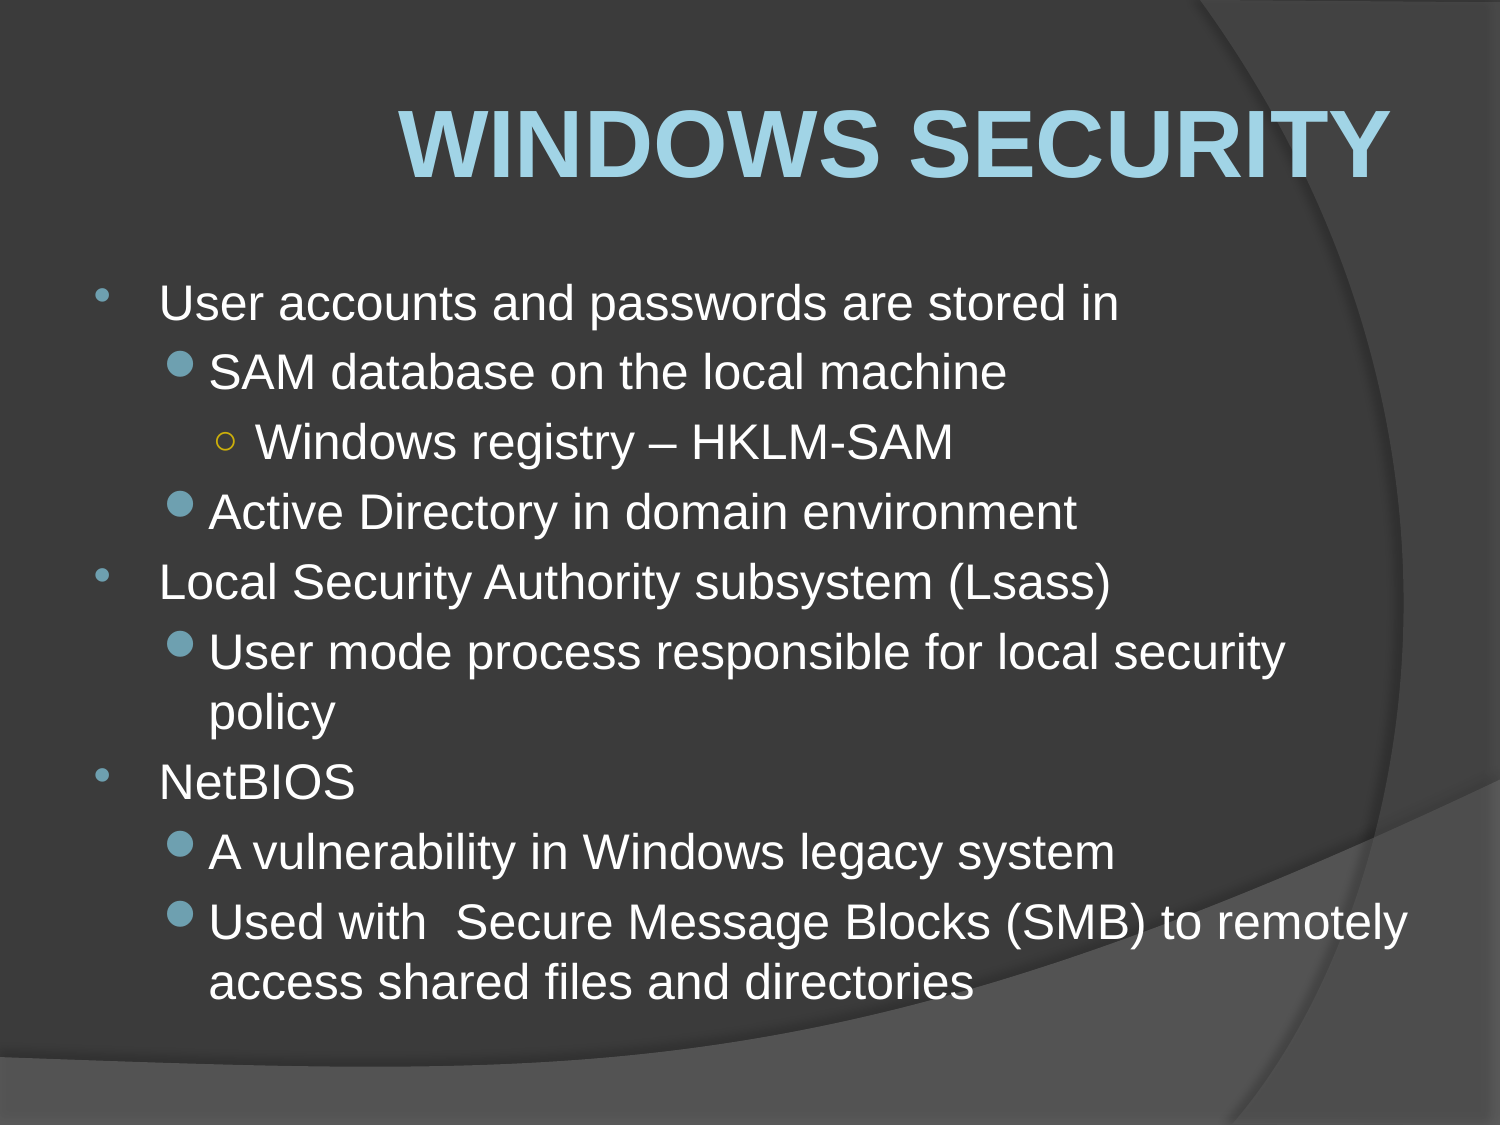

# Windows Security
User accounts and passwords are stored in
SAM database on the local machine
Windows registry – HKLM-SAM
Active Directory in domain environment
Local Security Authority subsystem (Lsass)
User mode process responsible for local security policy
NetBIOS
A vulnerability in Windows legacy system
Used with  Secure Message Blocks (SMB) to remotely access shared files and directories